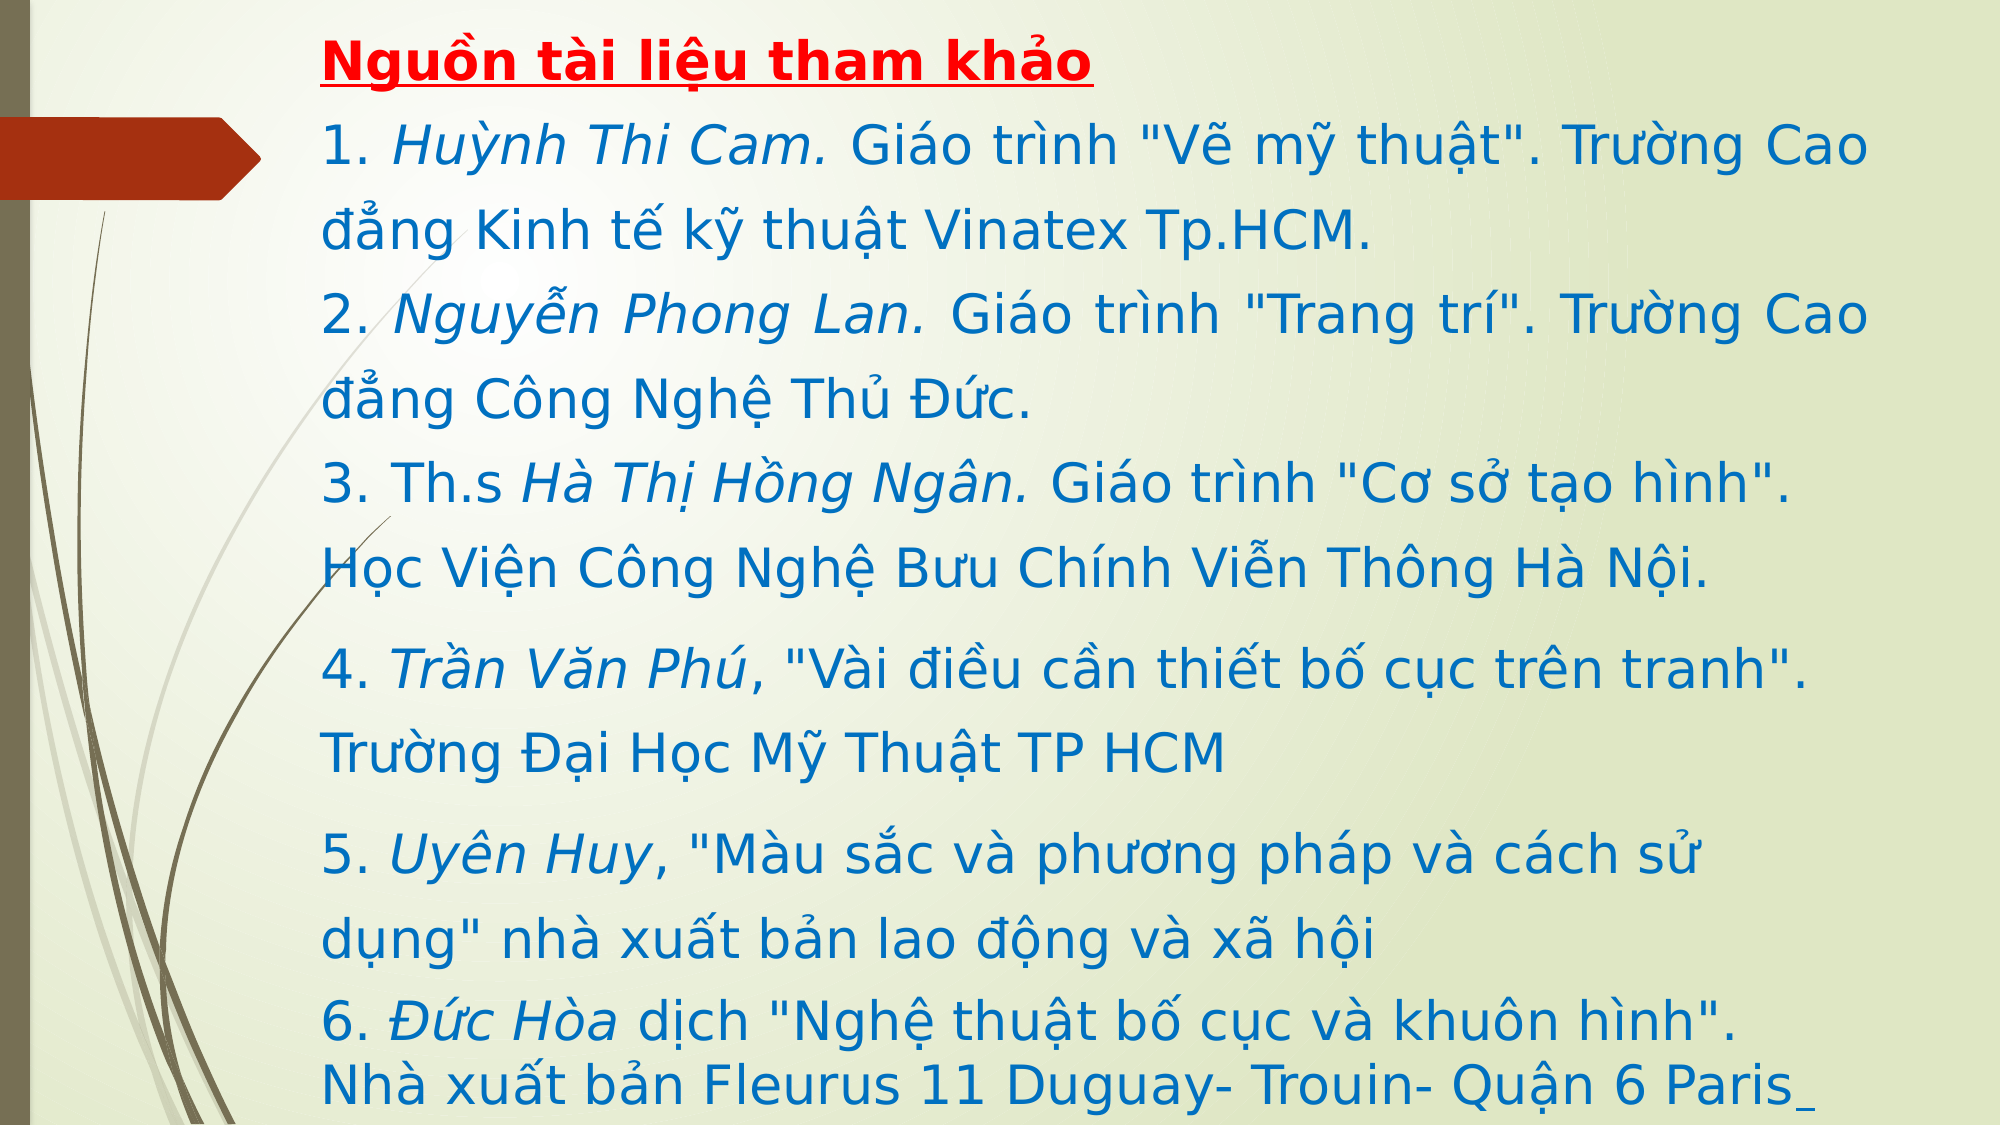

Nguồn tài liệu tham khảo
1. Huỳnh Thi Cam. Giáo trình "Vẽ mỹ thuật". Trường Cao đẳng Kinh tế kỹ thuật Vinatex Tp.HCM.
2. Nguyễn Phong Lan. Giáo trình "Trang trí". Trường Cao đẳng Công Nghệ Thủ Đức.
3. Th.s Hà Thị Hồng Ngân. Giáo trình "Cơ sở tạo hình". Học Viện Công Nghệ Bưu Chính Viễn Thông Hà Nội.
4. Trần Văn Phú, "Vài điều cần thiết bố cục trên tranh". Trường Đại Học Mỹ Thuật TP HCM
5. Uyên Huy, "Màu sắc và phương pháp và cách sử dụng" nhà xuất bản lao động và xã hội
6. Đức Hòa dịch "Nghệ thuật bố cục và khuôn hình". Nhà xuất bản Fleurus 11 Duguay- Trouin- Quận 6 Paris